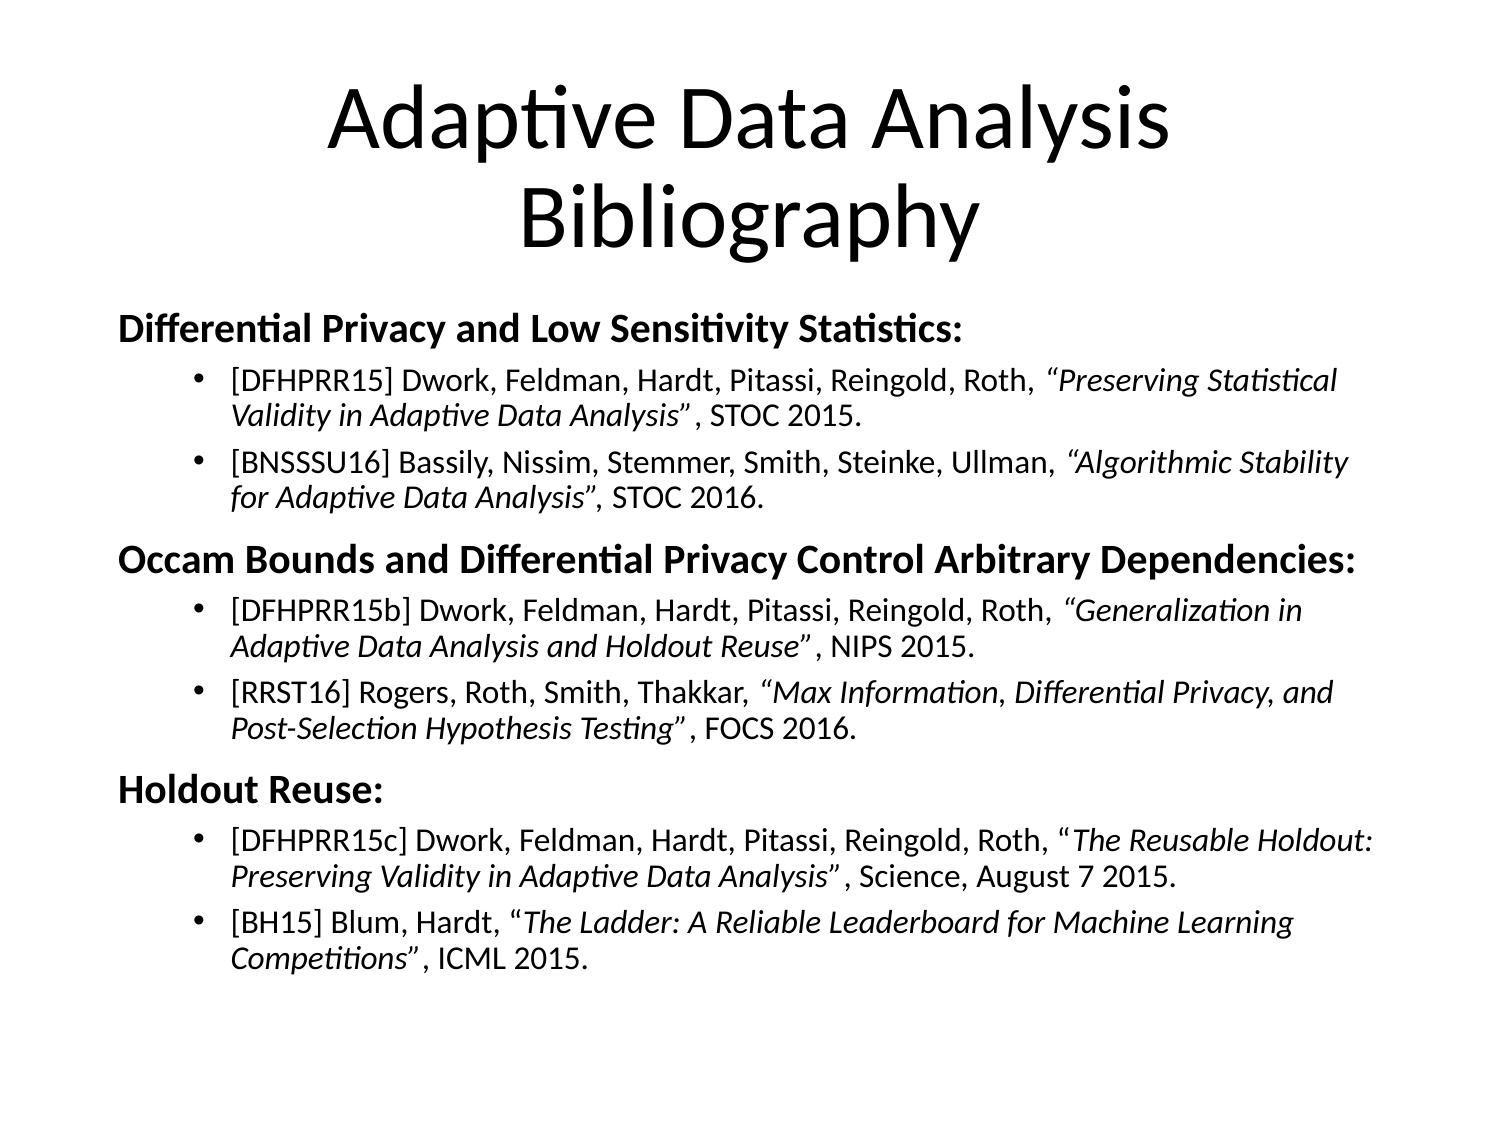

# Adaptive Data Analysis Bibliography
Differential Privacy and Low Sensitivity Statistics:
[DFHPRR15] Dwork, Feldman, Hardt, Pitassi, Reingold, Roth, “Preserving Statistical Validity in Adaptive Data Analysis”, STOC 2015.
[BNSSSU16] Bassily, Nissim, Stemmer, Smith, Steinke, Ullman, “Algorithmic Stability for Adaptive Data Analysis”, STOC 2016.
Occam Bounds and Differential Privacy Control Arbitrary Dependencies:
[DFHPRR15b] Dwork, Feldman, Hardt, Pitassi, Reingold, Roth, “Generalization in Adaptive Data Analysis and Holdout Reuse”, NIPS 2015.
[RRST16] Rogers, Roth, Smith, Thakkar, “Max Information, Differential Privacy, and Post-Selection Hypothesis Testing”, FOCS 2016.
Holdout Reuse:
[DFHPRR15c] Dwork, Feldman, Hardt, Pitassi, Reingold, Roth, “The Reusable Holdout: Preserving Validity in Adaptive Data Analysis”, Science, August 7 2015.
[BH15] Blum, Hardt, “The Ladder: A Reliable Leaderboard for Machine Learning Competitions”, ICML 2015.